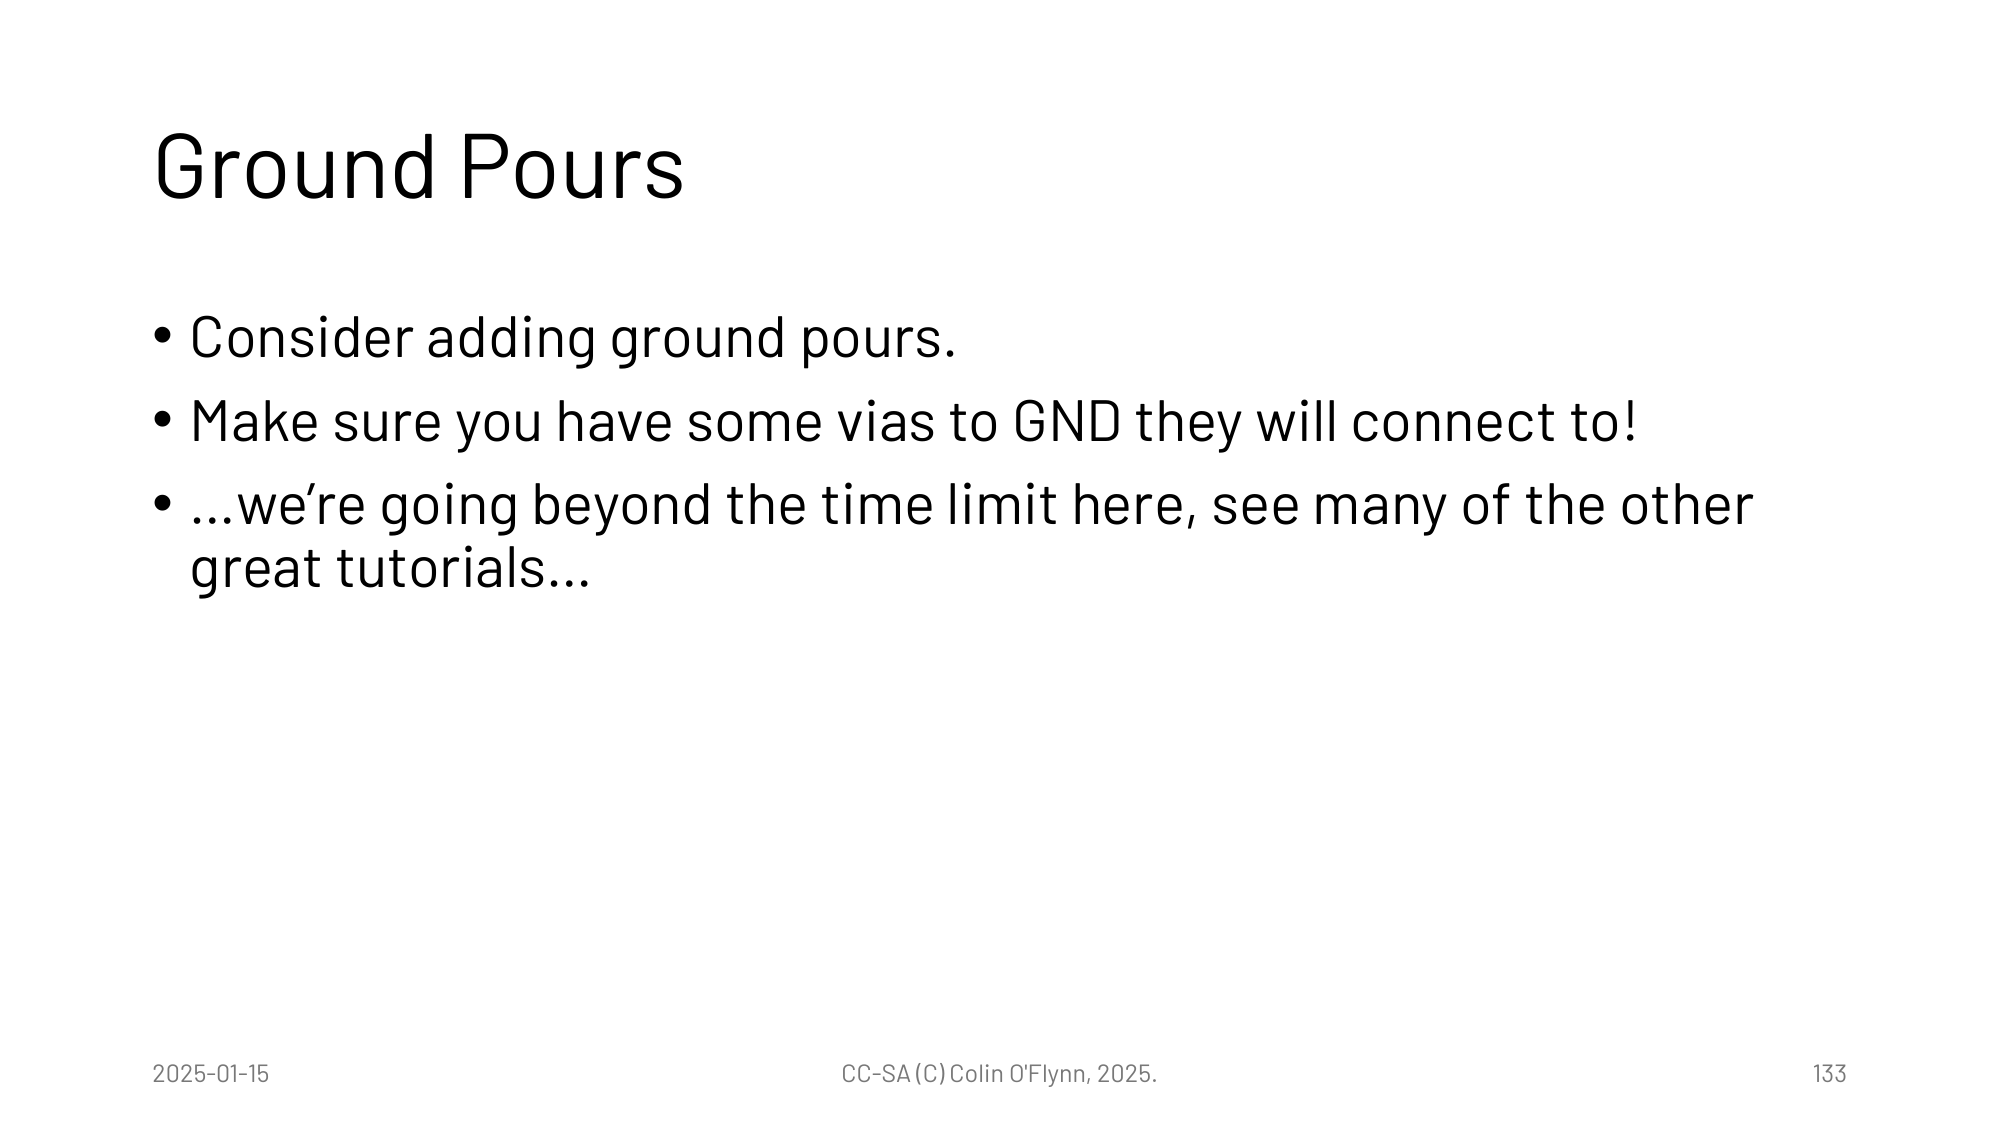

# Ground Pours
Consider adding ground pours.
Make sure you have some vias to GND they will connect to!
…we’re going beyond the time limit here, see many of the other great tutorials…
2025-01-15
CC-SA (C) Colin O'Flynn, 2025.
133